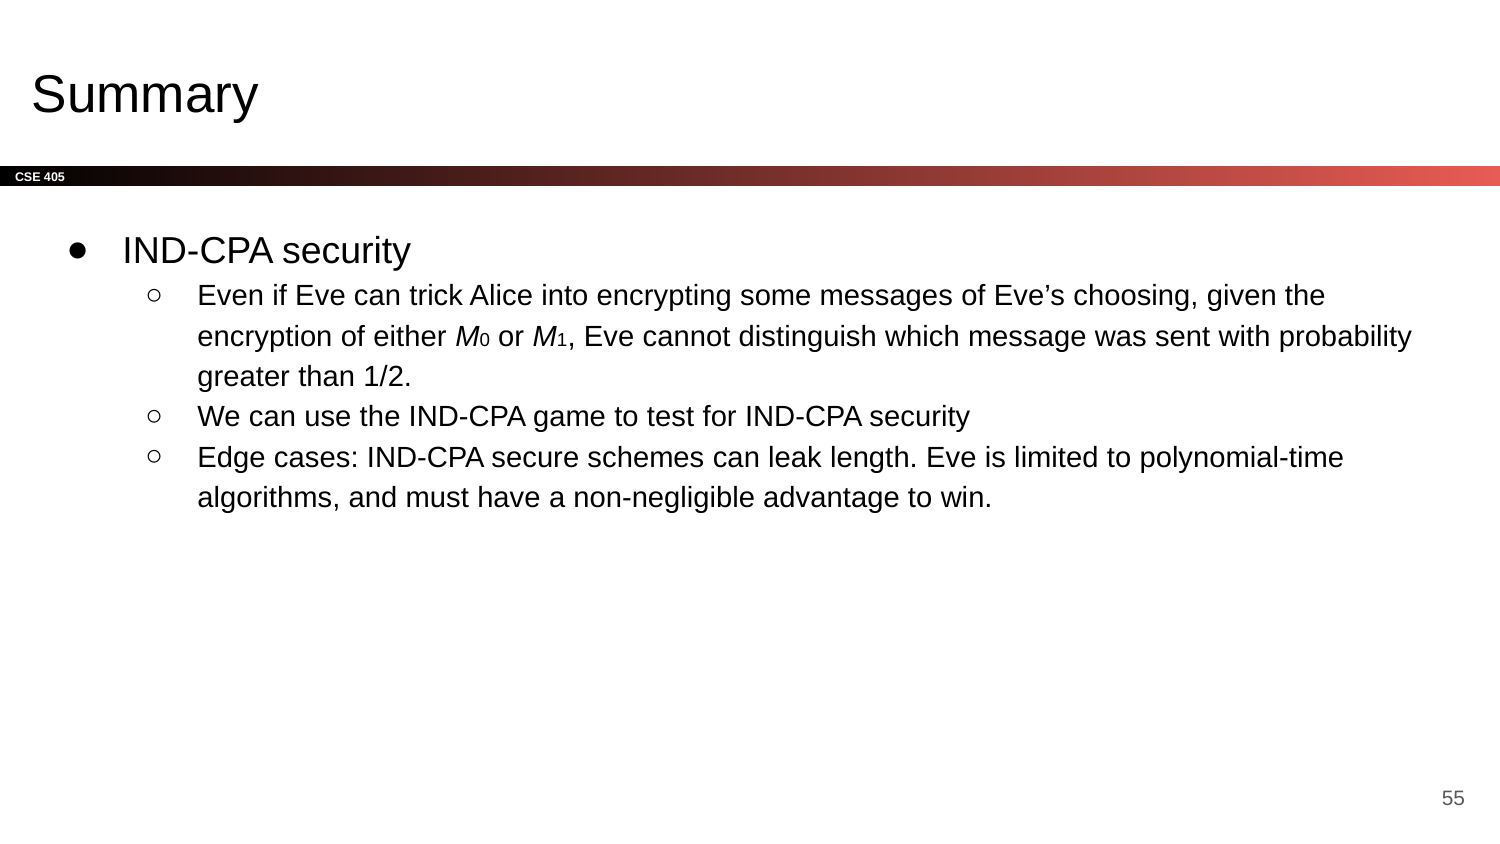

# Summary
IND-CPA security
Even if Eve can trick Alice into encrypting some messages of Eve’s choosing, given the encryption of either M0 or M1, Eve cannot distinguish which message was sent with probability greater than 1/2.
We can use the IND-CPA game to test for IND-CPA security
Edge cases: IND-CPA secure schemes can leak length. Eve is limited to polynomial-time algorithms, and must have a non-negligible advantage to win.
55